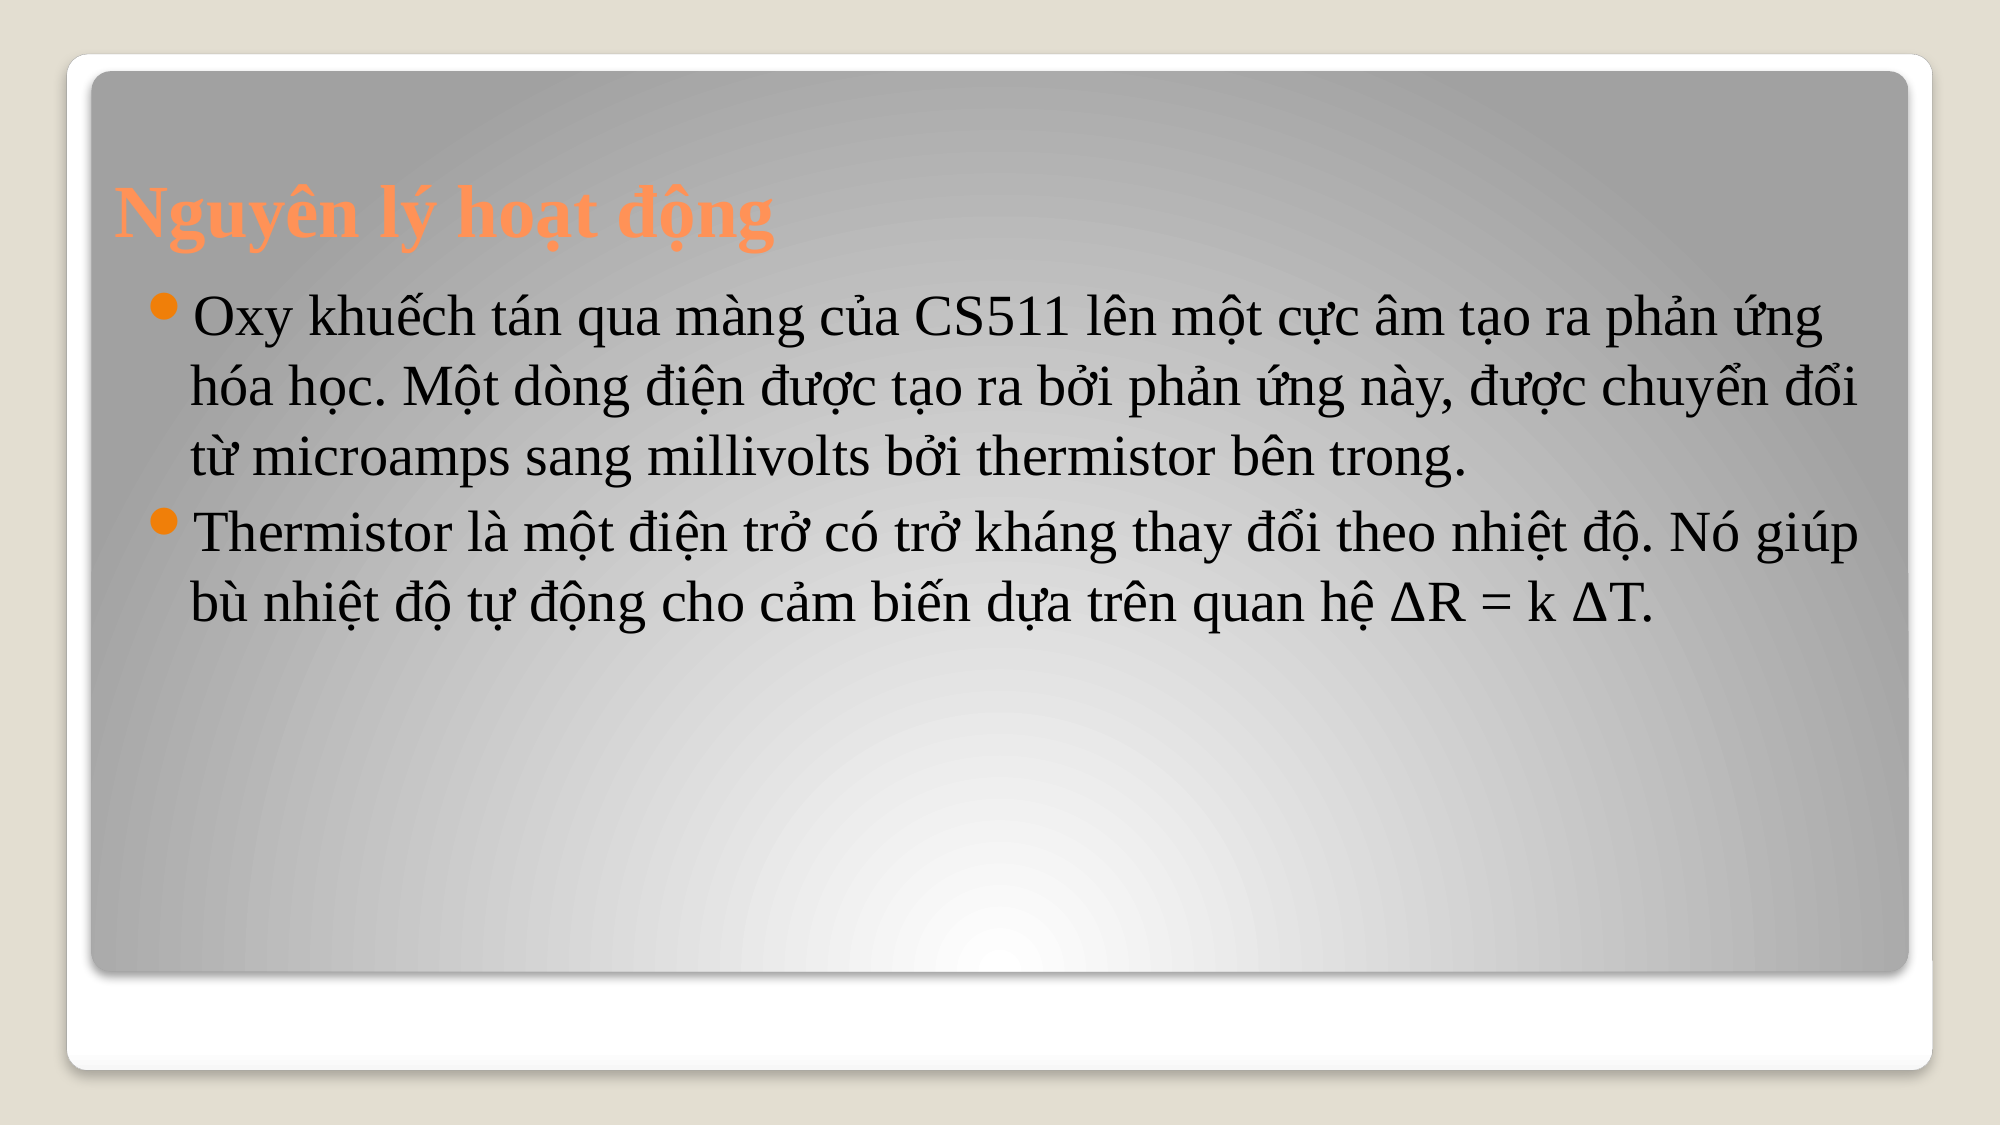

# Nguyên lý hoạt động
Oxy khuếch tán qua màng của CS511 lên một cực âm tạo ra phản ứng hóa học. Một dòng điện được tạo ra bởi phản ứng này, được chuyển đổi từ microamps sang millivolts bởi thermistor bên trong.
Thermistor là một điện trở có trở kháng thay đổi theo nhiệt độ. Nó giúp bù nhiệt độ tự động cho cảm biến dựa trên quan hệ ΔR = k ΔT.